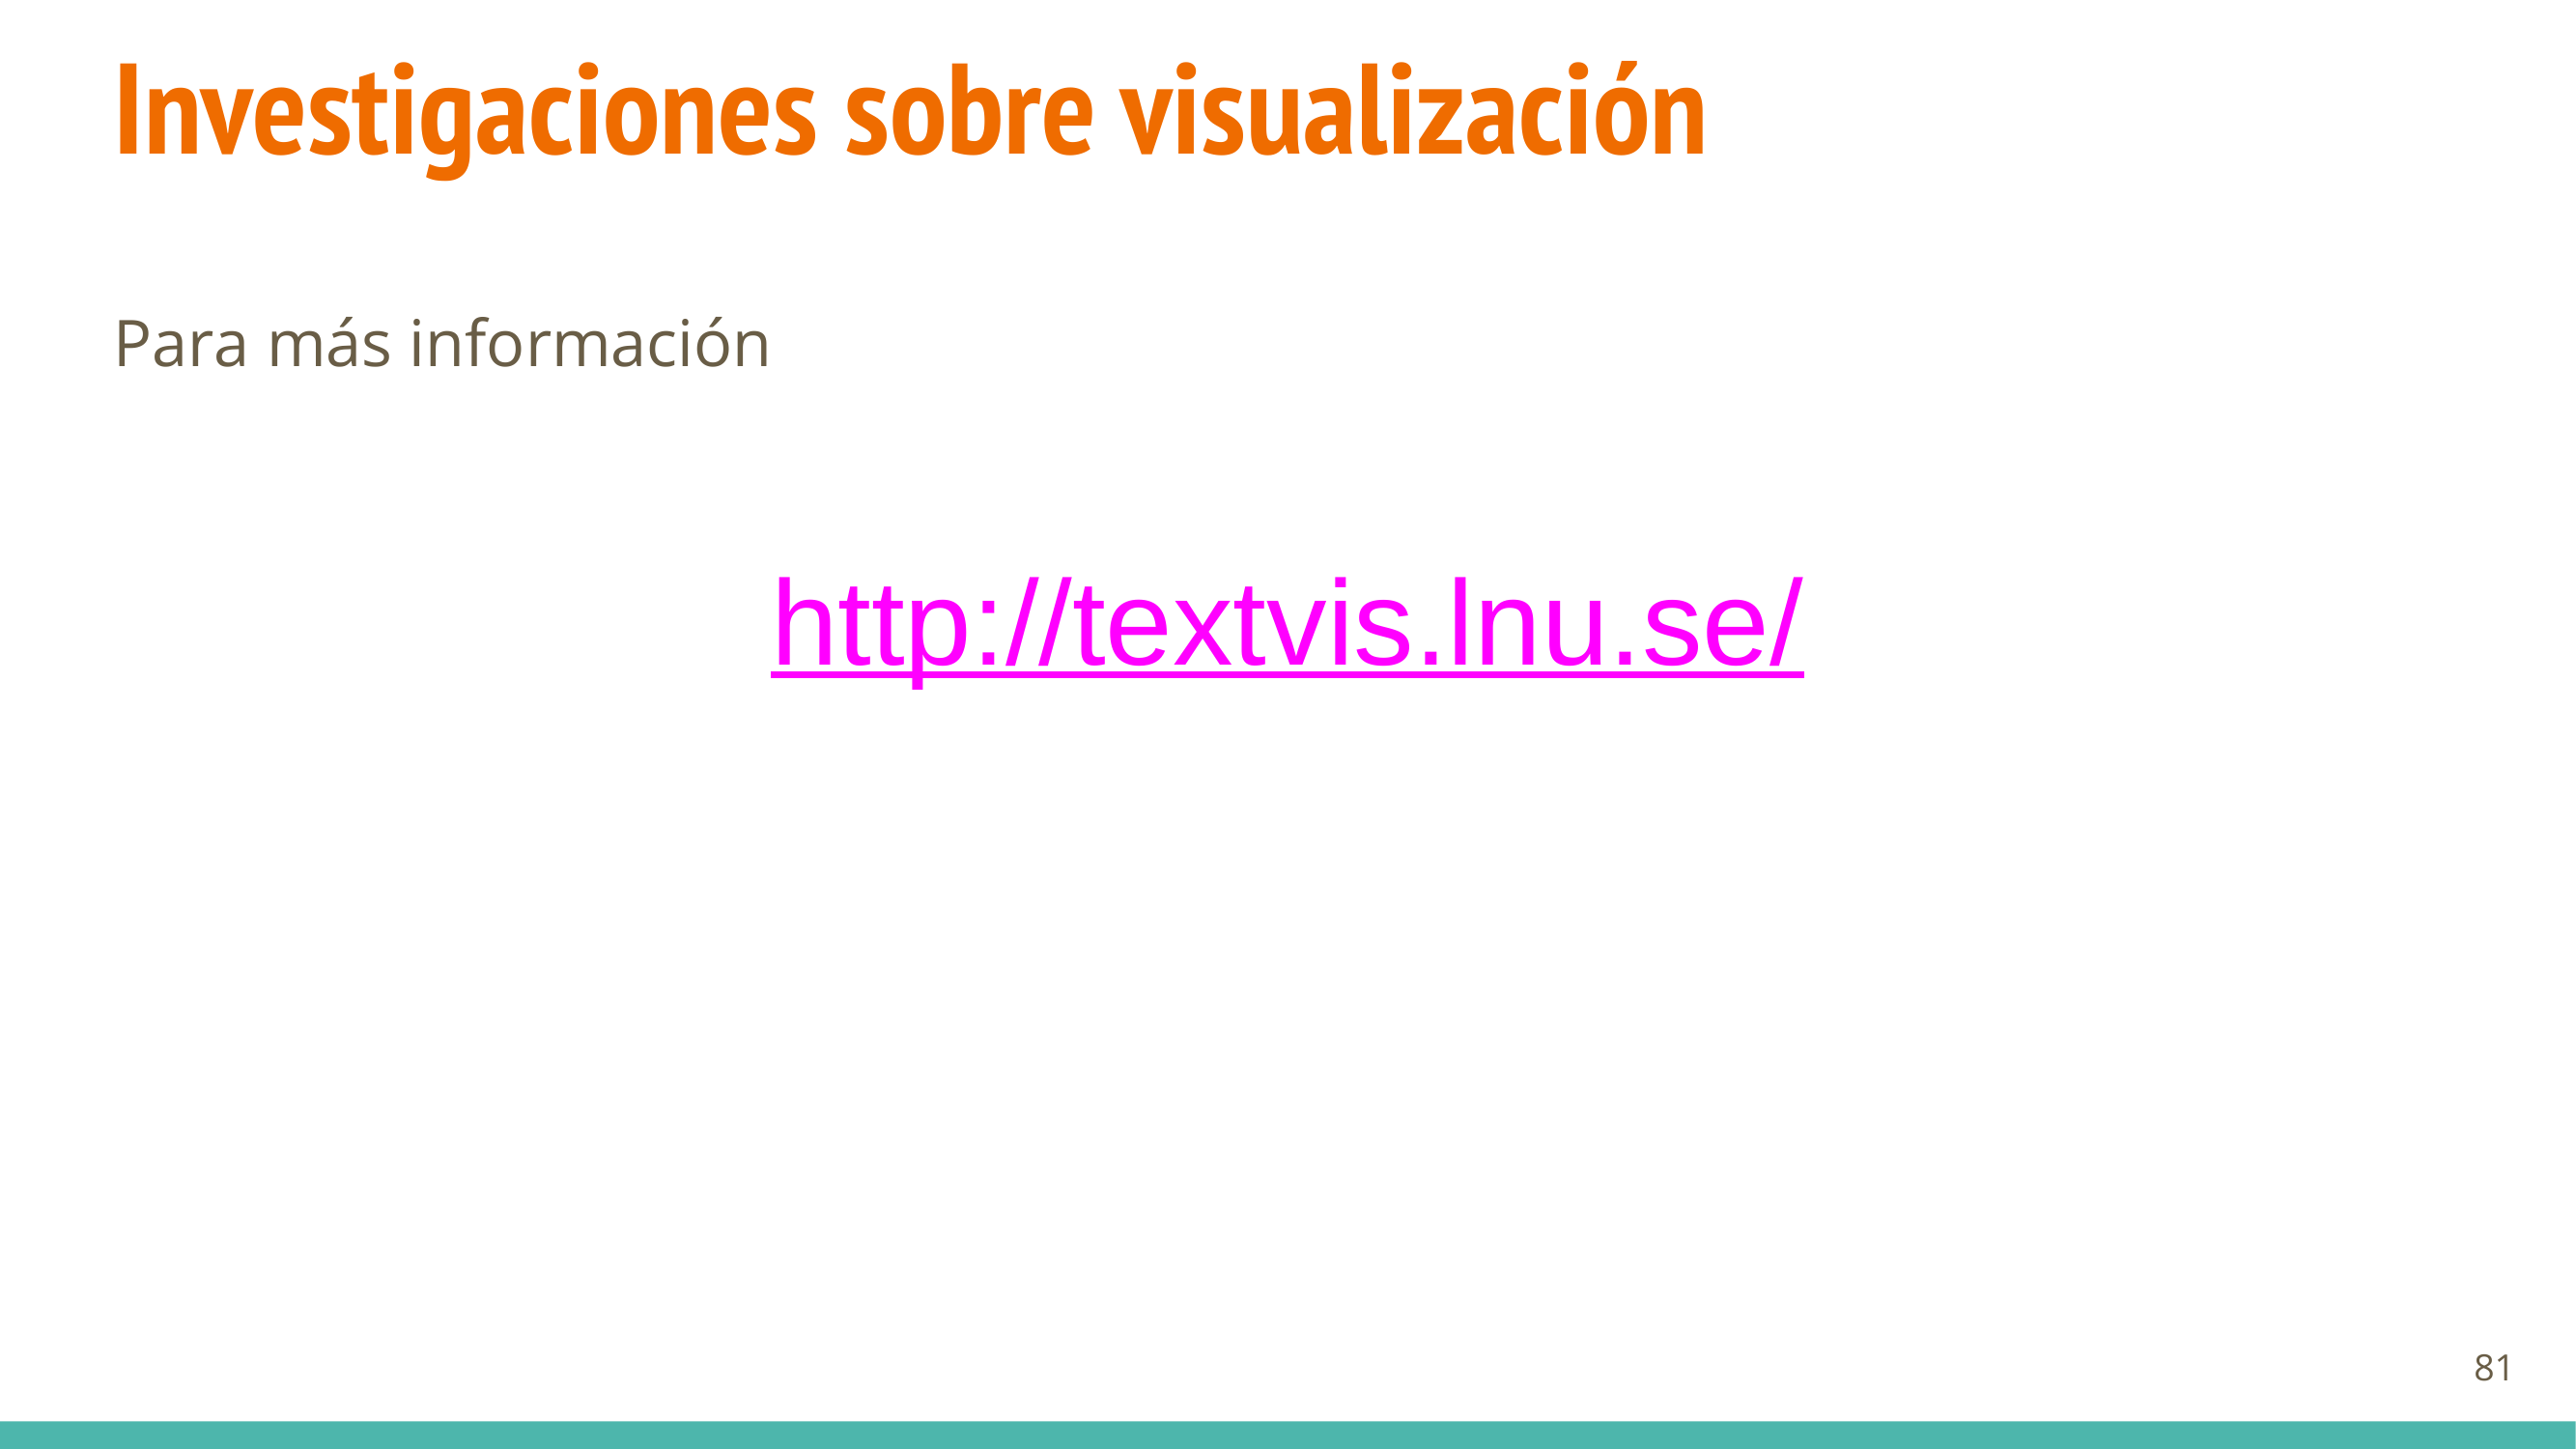

# Investigaciones sobre visualización
Para más información
http://textvis.lnu.se/
81